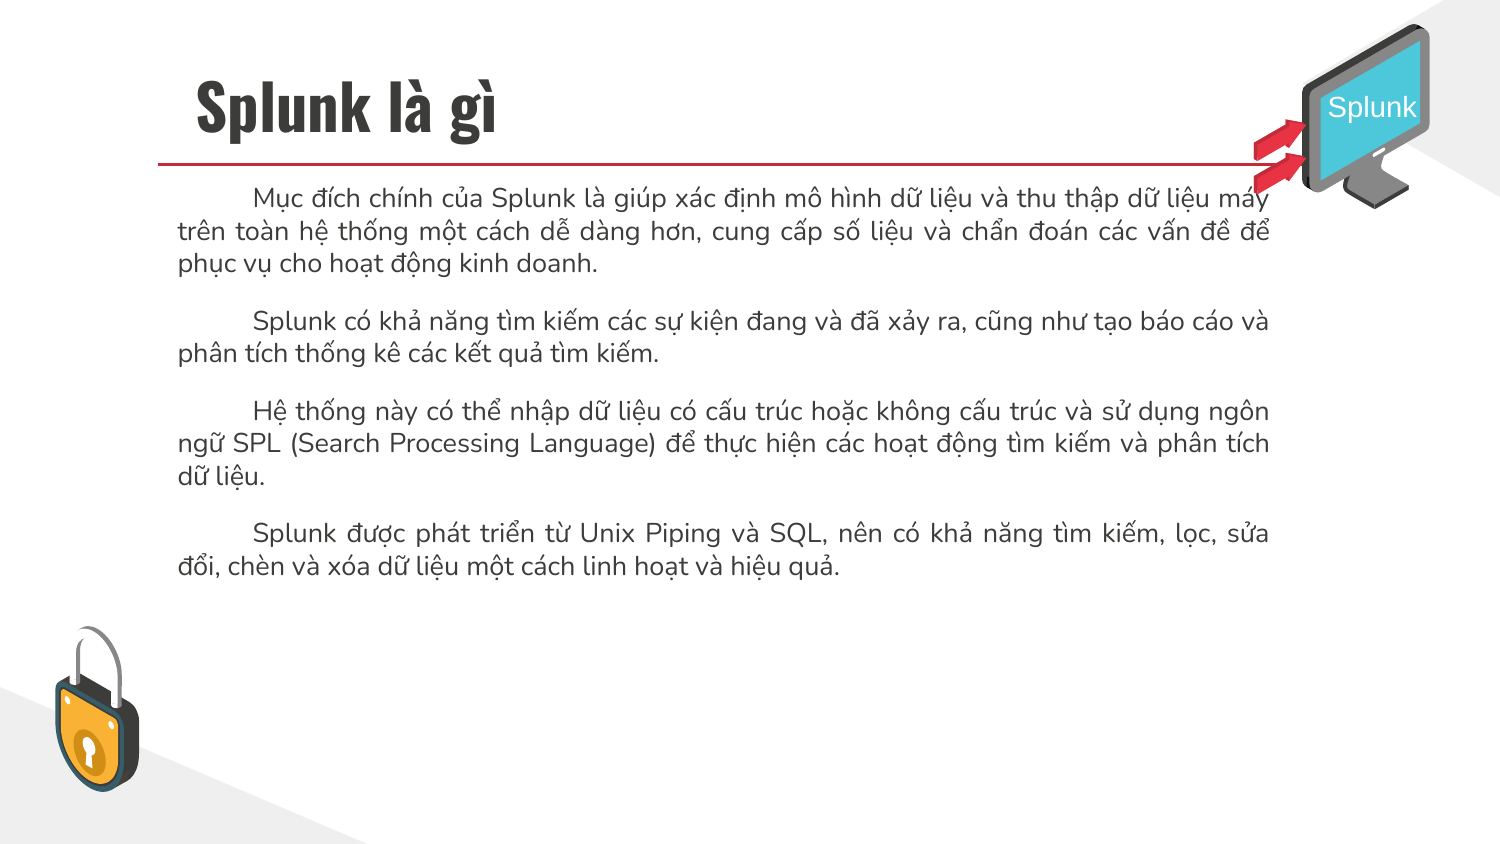

# Splunk là gì
Splunk
Mục đích chính của Splunk là giúp xác định mô hình dữ liệu và thu thập dữ liệu máy trên toàn hệ thống một cách dễ dàng hơn, cung cấp số liệu và chẩn đoán các vấn đề để phục vụ cho hoạt động kinh doanh.
Splunk có khả năng tìm kiếm các sự kiện đang và đã xảy ra, cũng như tạo báo cáo và phân tích thống kê các kết quả tìm kiếm.
Hệ thống này có thể nhập dữ liệu có cấu trúc hoặc không cấu trúc và sử dụng ngôn ngữ SPL (Search Processing Language) để thực hiện các hoạt động tìm kiếm và phân tích dữ liệu.
Splunk được phát triển từ Unix Piping và SQL, nên có khả năng tìm kiếm, lọc, sửa đổi, chèn và xóa dữ liệu một cách linh hoạt và hiệu quả.